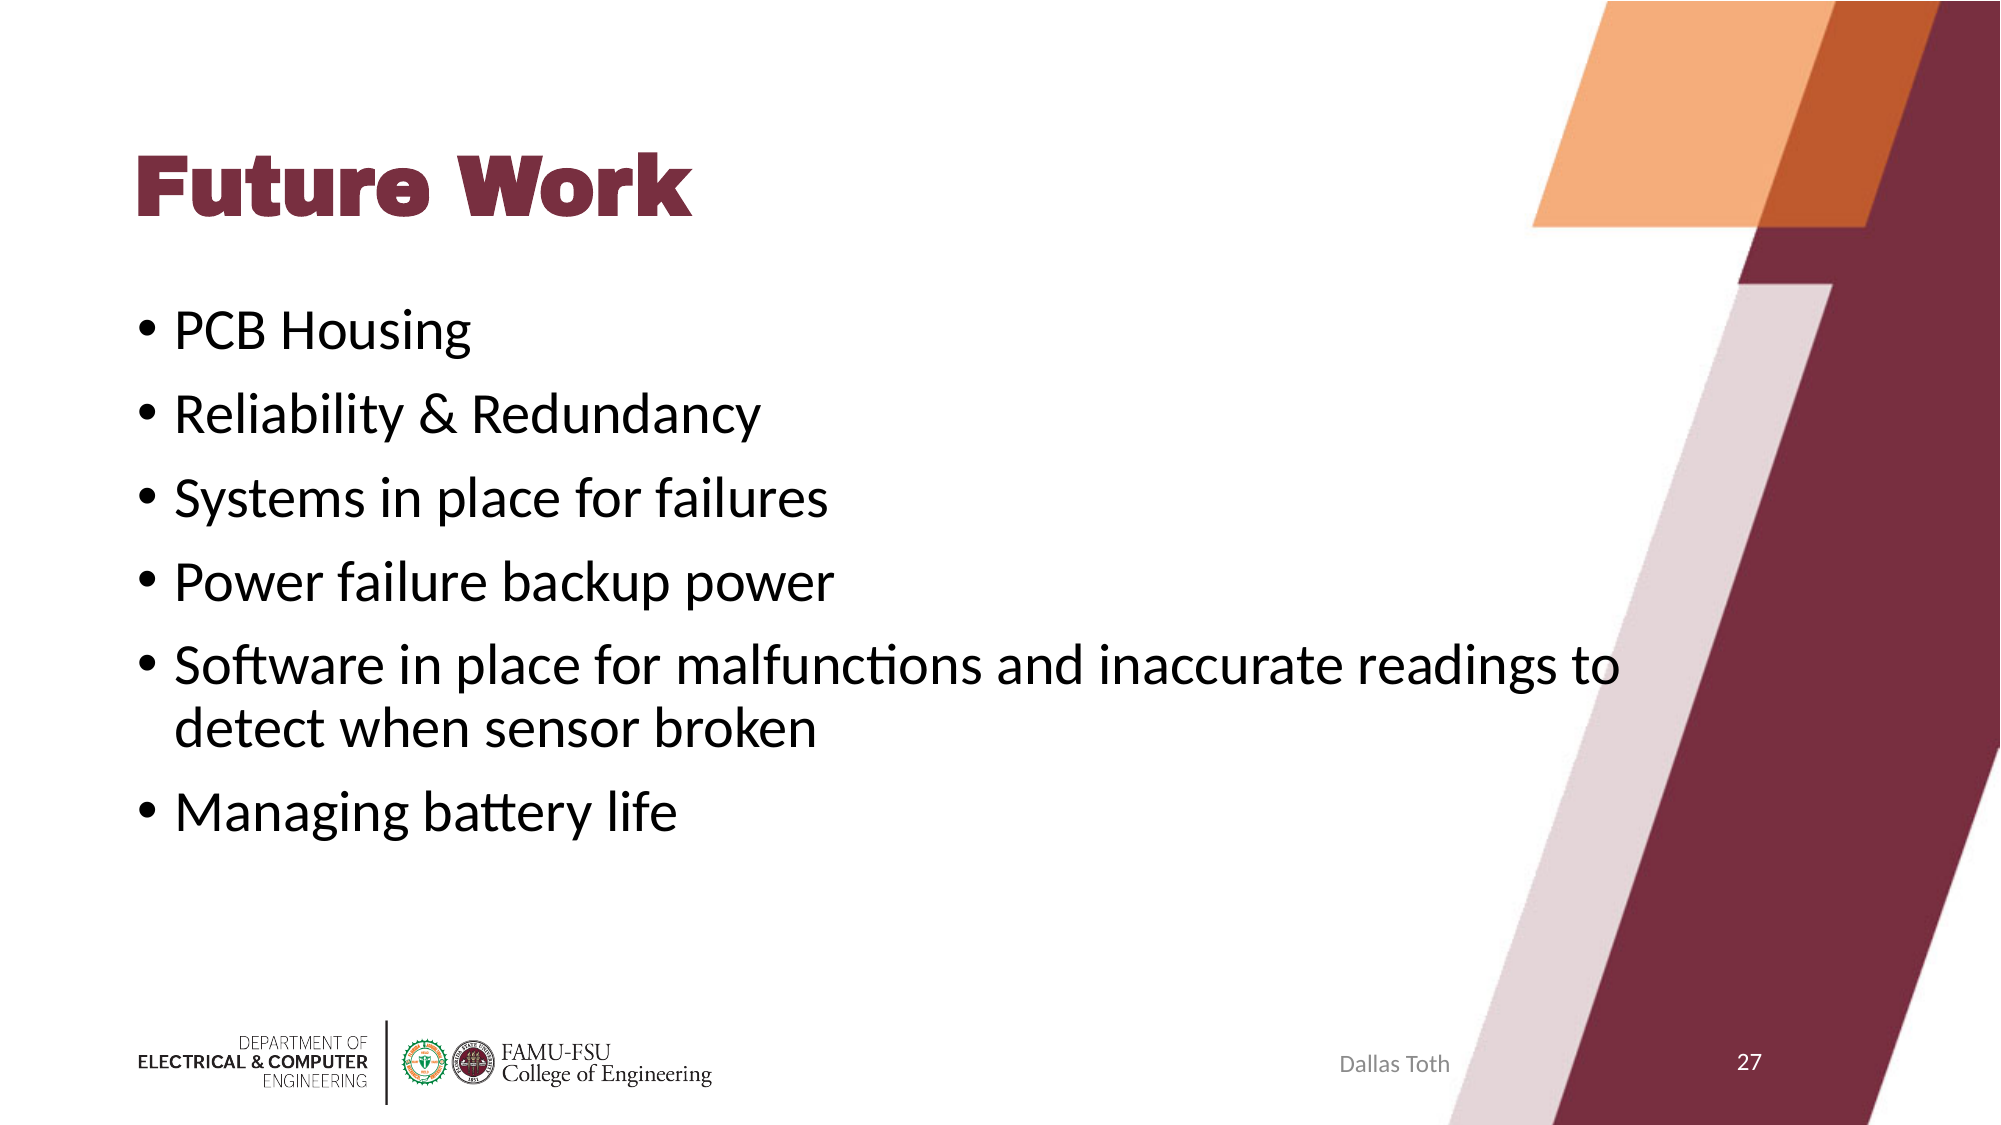

# Future Work
PCB Housing
Reliability & Redundancy
Systems in place for failures
Power failure backup power
Software in place for malfunctions and inaccurate readings to detect when sensor broken
Managing battery life
27
Dallas Toth